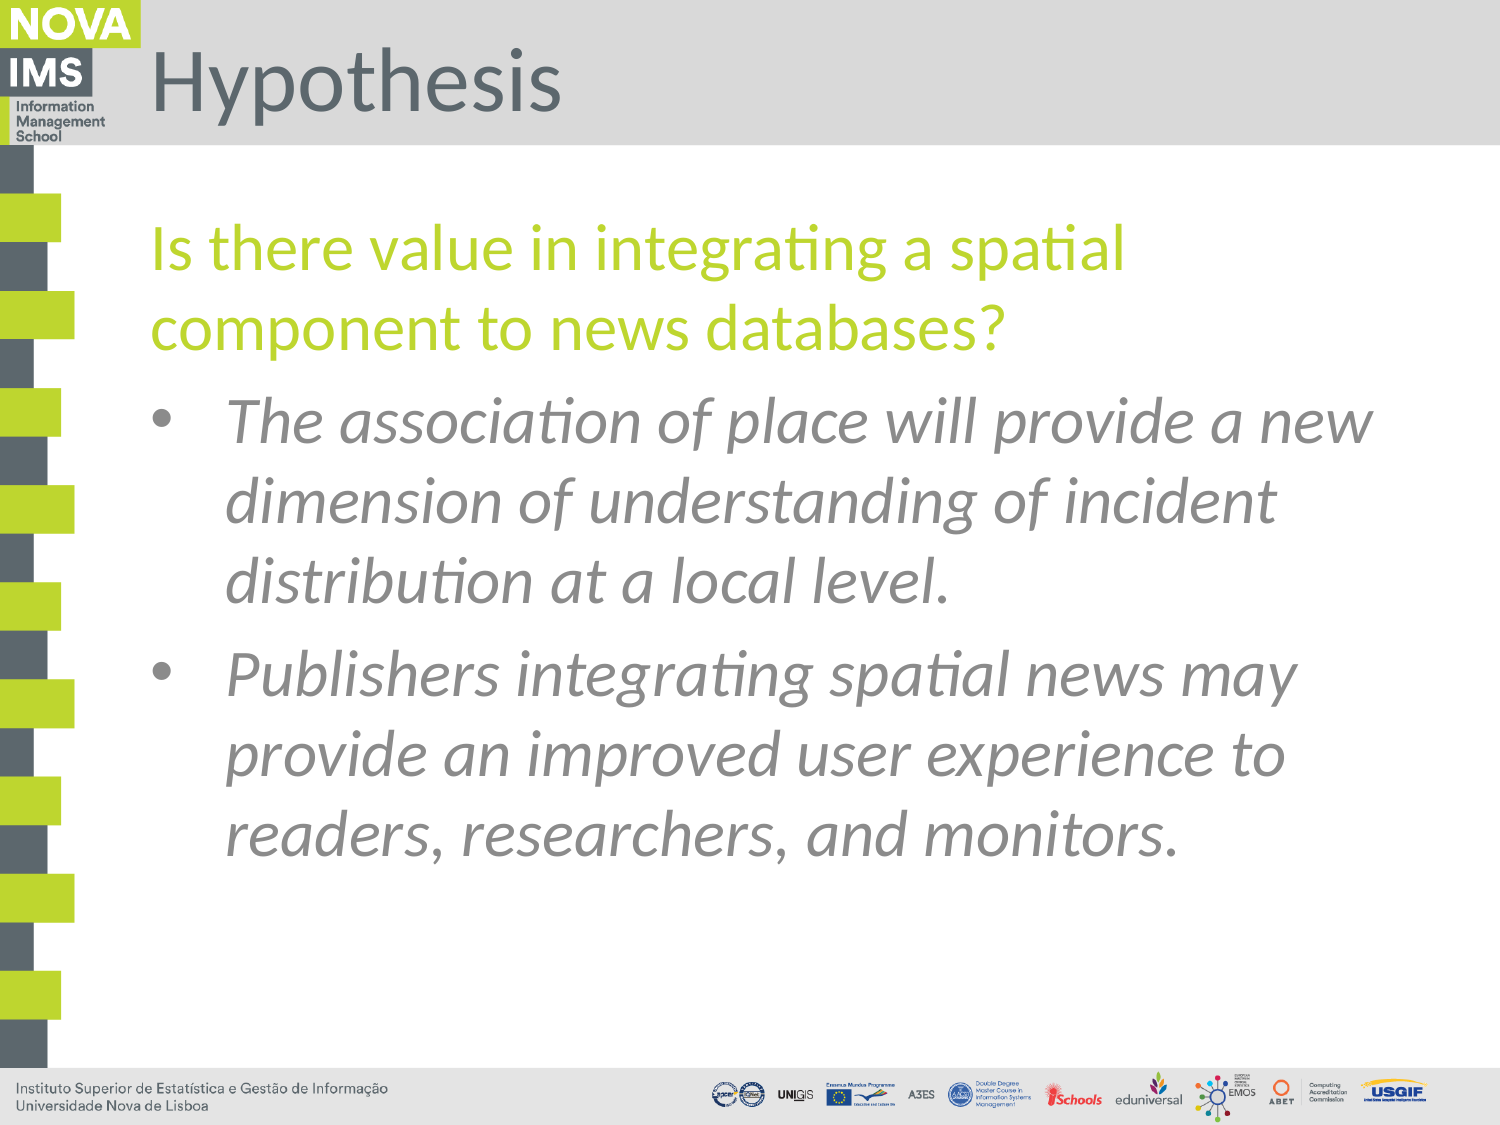

# Hypothesis
Is there value in integrating a spatial component to news databases?
The association of place will provide a new dimension of understanding of incident distribution at a local level.
Publishers integrating spatial news may provide an improved user experience to readers, researchers, and monitors.